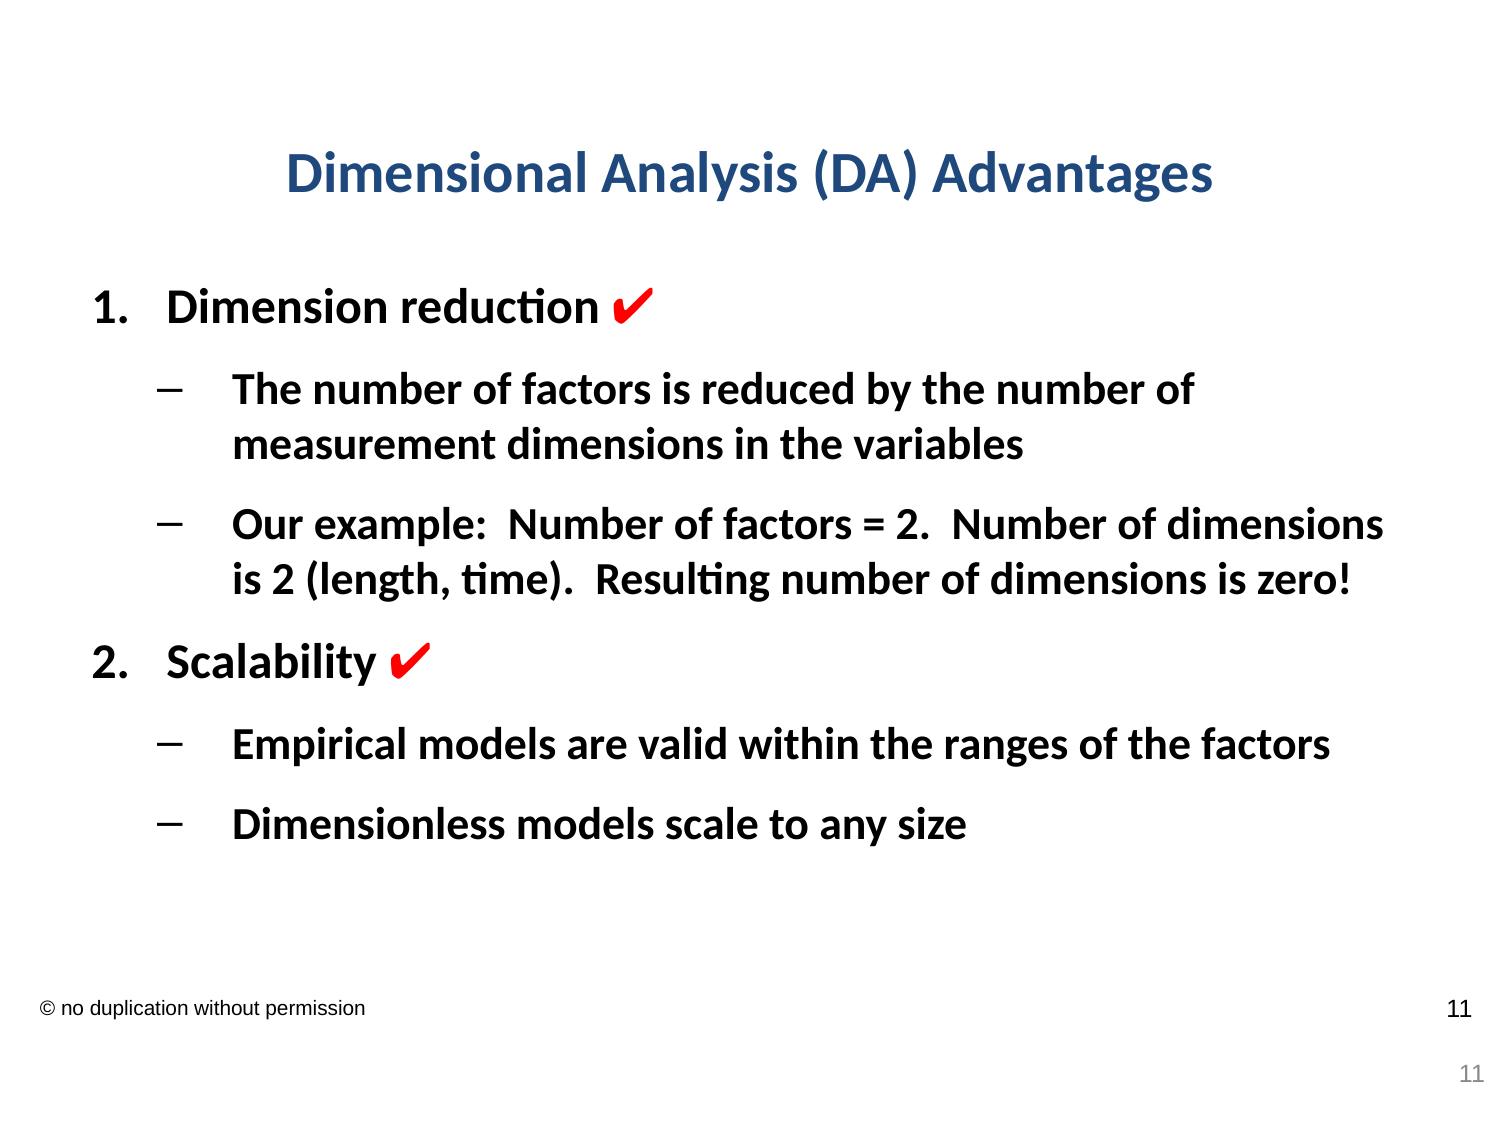

# Dimensional Analysis (DA) Advantages
Dimension reduction ✔
The number of factors is reduced by the number of measurement dimensions in the variables
Our example:  Number of factors = 2.  Number of dimensions is 2 (length, time).  Resulting number of dimensions is zero!
Scalability ✔
Empirical models are valid within the ranges of the factors
Dimensionless models scale to any size

11